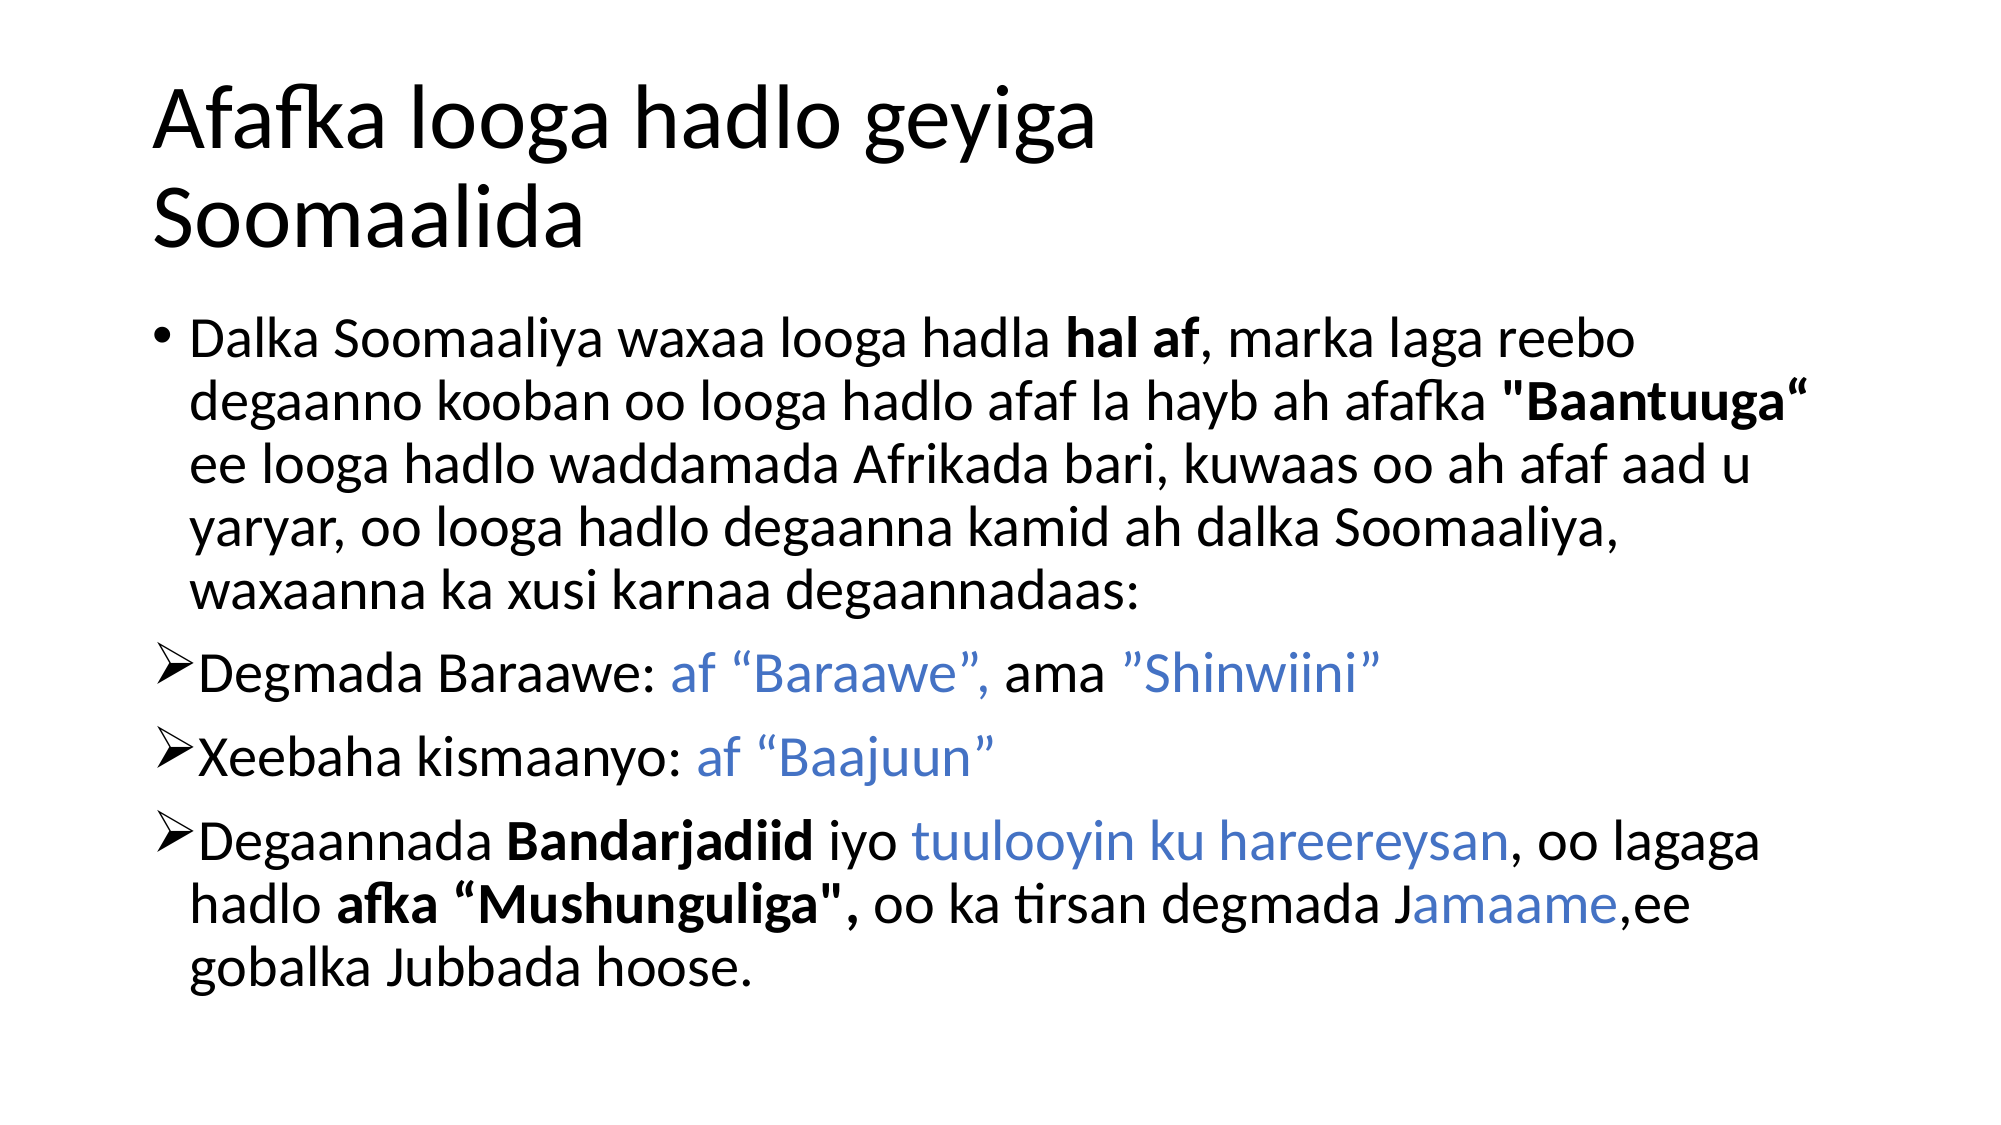

# Afafka looga hadlo geyiga Soomaalida
Dalka Soomaaliya waxaa looga hadla hal af, marka laga reebo degaanno kooban oo looga hadlo afaf la hayb ah afafka "Baantuuga“ ee looga hadlo waddamada Afrikada bari, kuwaas oo ah afaf aad u yaryar, oo looga hadlo degaanna kamid ah dalka Soomaaliya, waxaanna ka xusi karnaa degaannadaas:
Degmada Baraawe: af “Baraawe”, ama ”Shinwiini”
Xeebaha kismaanyo: af “Baajuun”
Degaannada Bandarjadiid iyo tuulooyin ku hareereysan, oo lagaga hadlo afka “Mushunguliga", oo ka tirsan degmada Jamaame,ee gobalka Jubbada hoose.